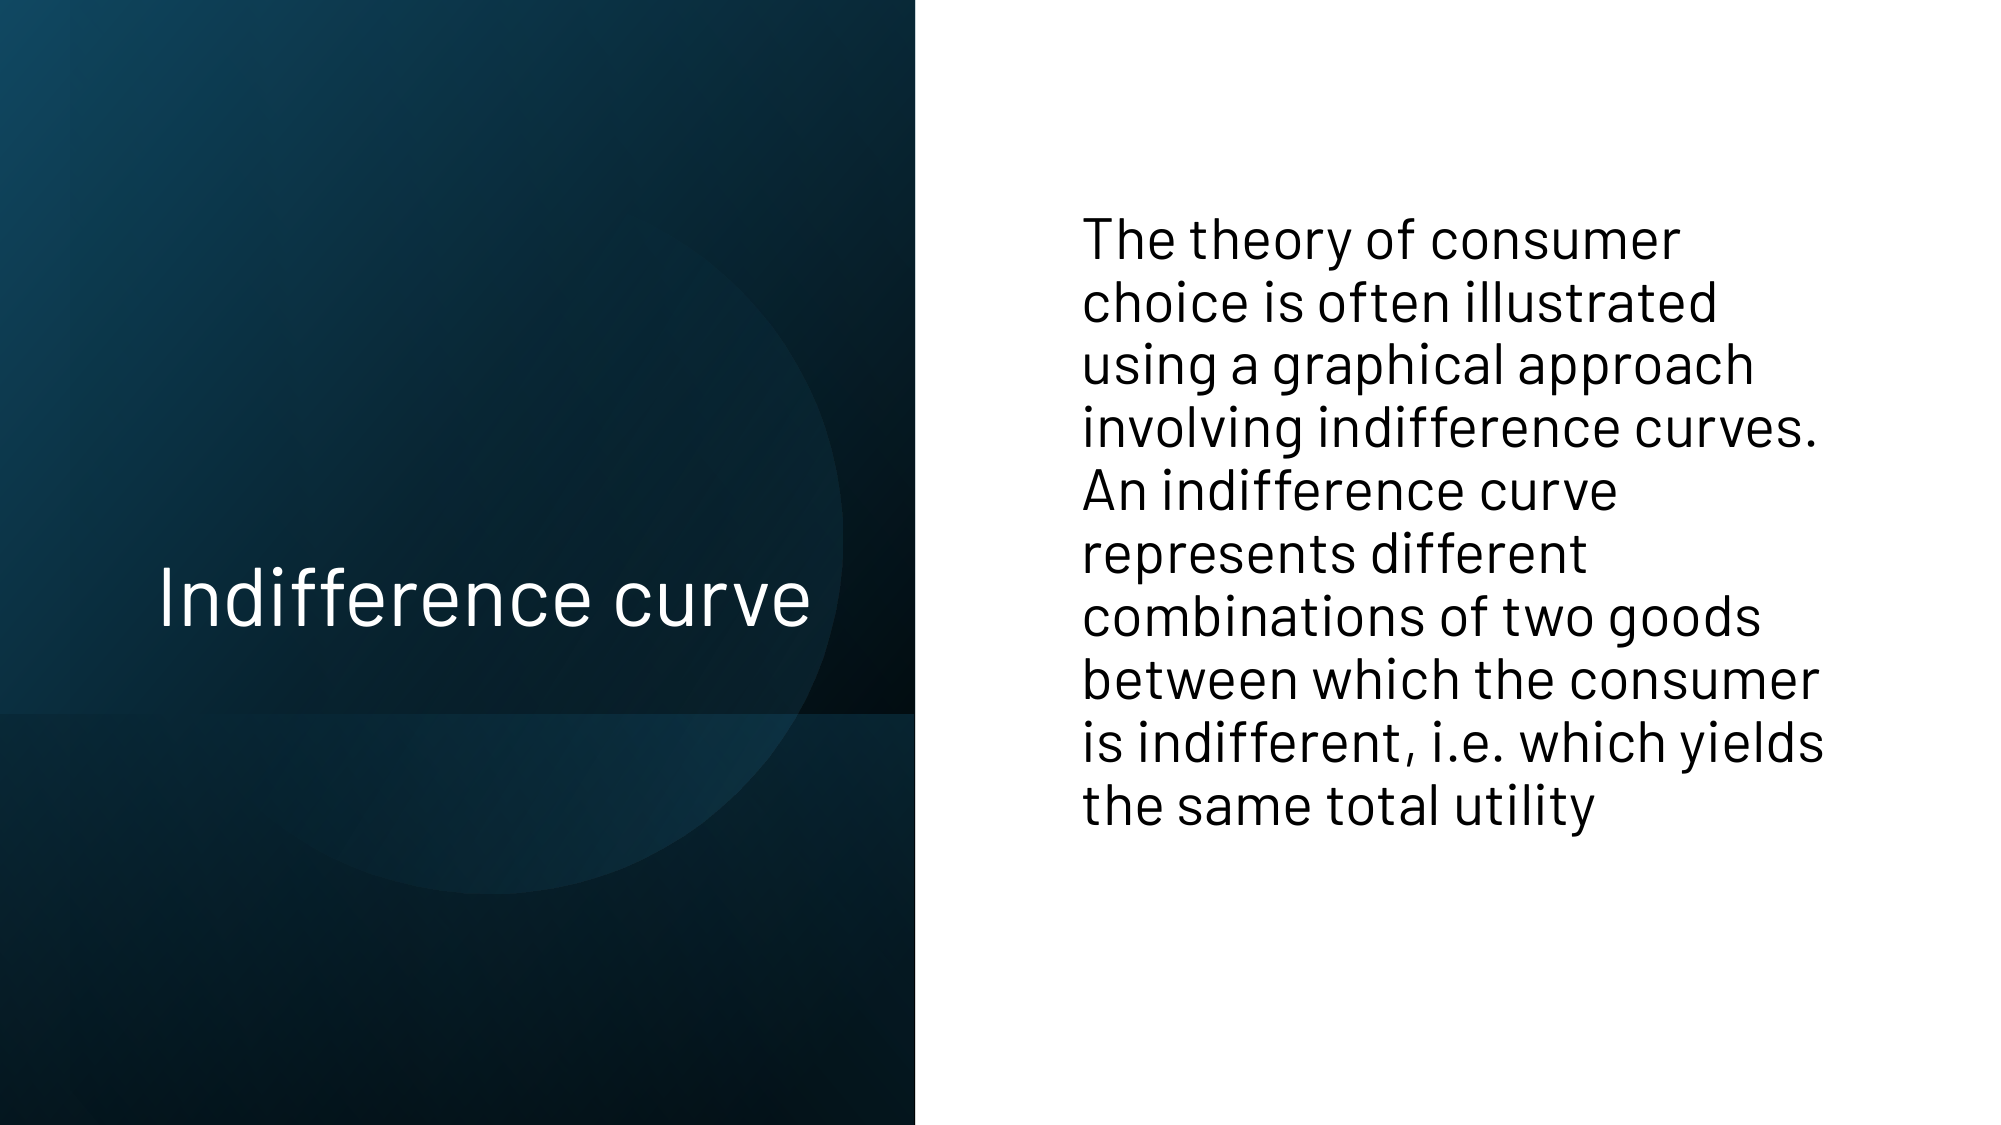

# Indifference curve
The theory of consumer choice is often illustrated using a graphical approach involving indifference curves. An indifference curve represents different combinations of two goods between which the consumer is indifferent, i.e. which yields the same total utility